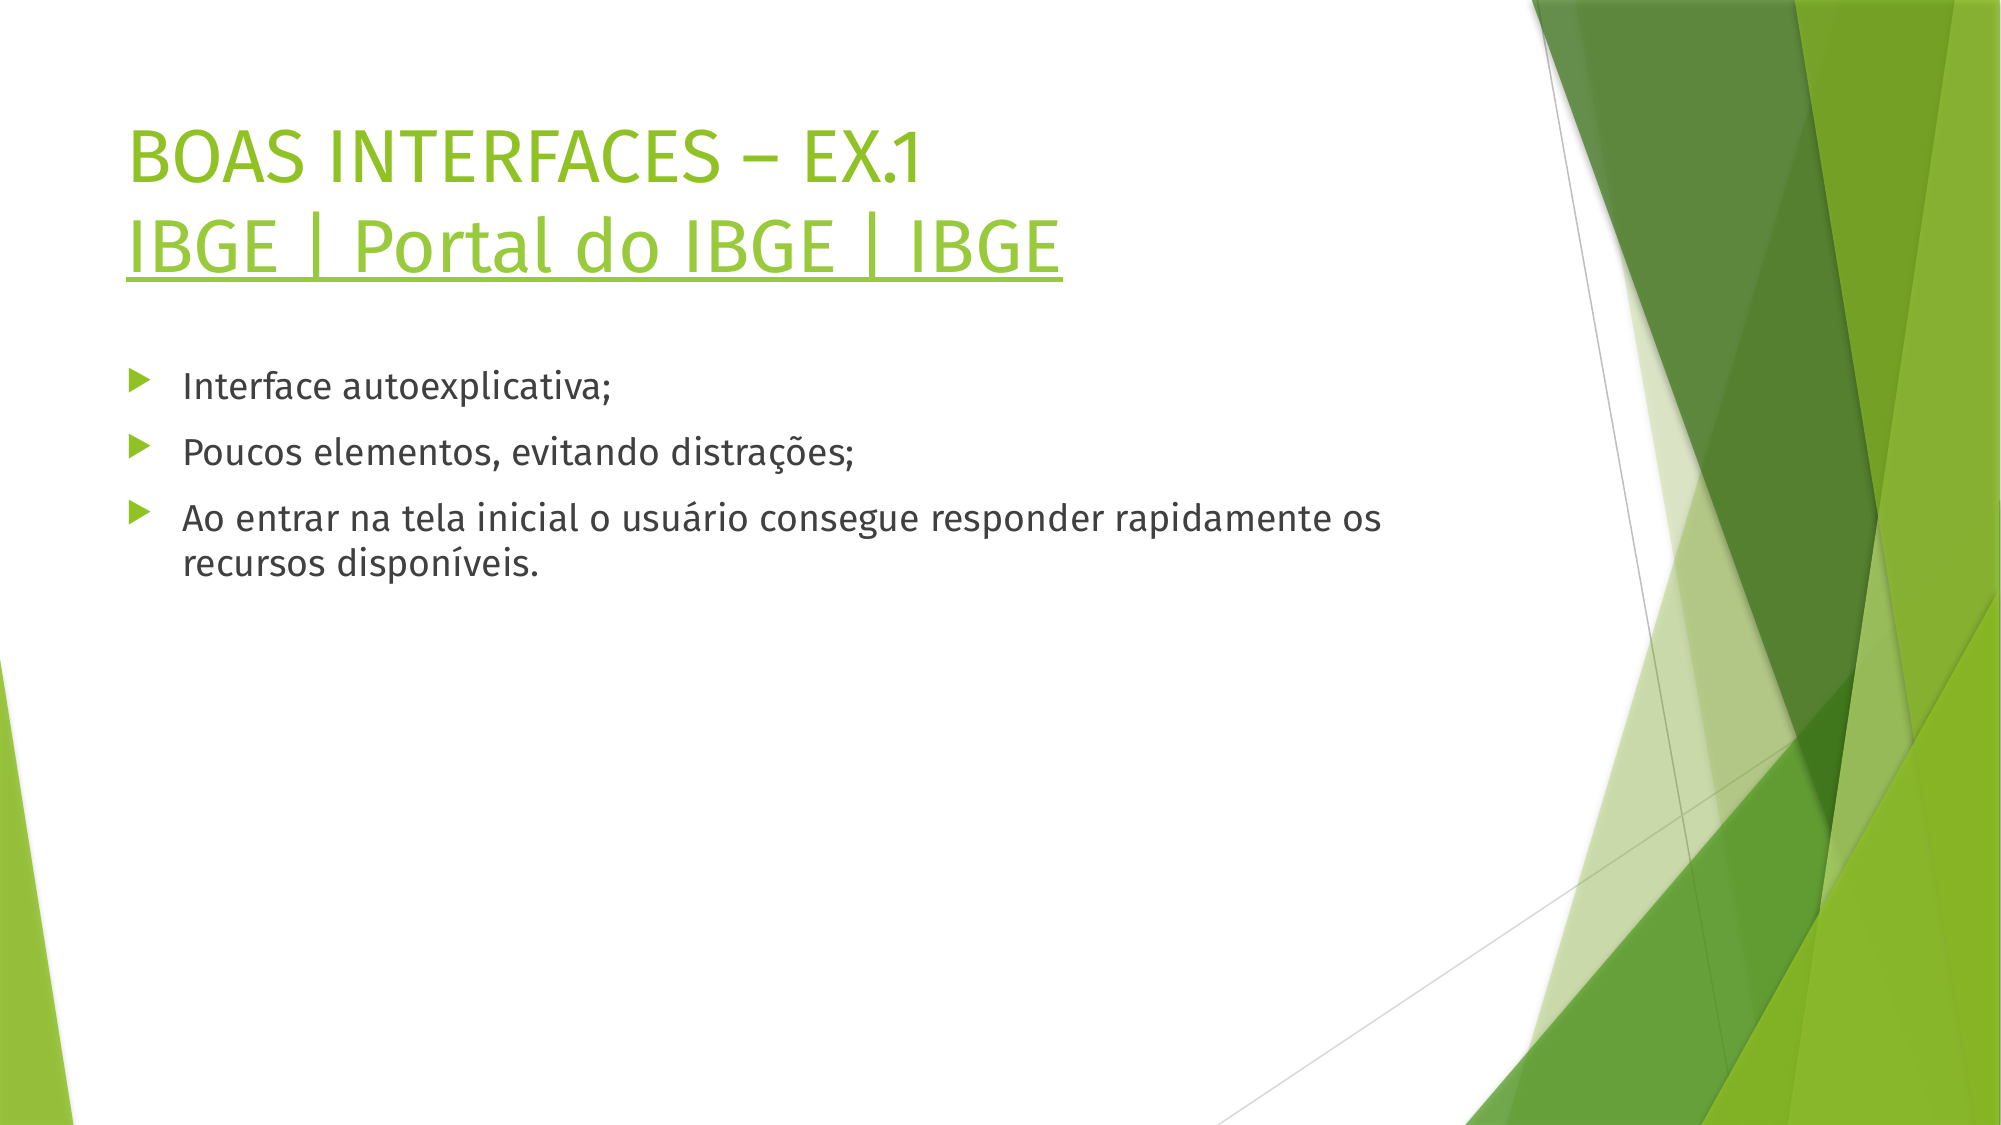

# BOAS INTERFACES – EX.1 IBGE | Portal do IBGE | IBGE
Interface autoexplicativa;
Poucos elementos, evitando distrações;
Ao entrar na tela inicial o usuário consegue responder rapidamente os recursos disponíveis.